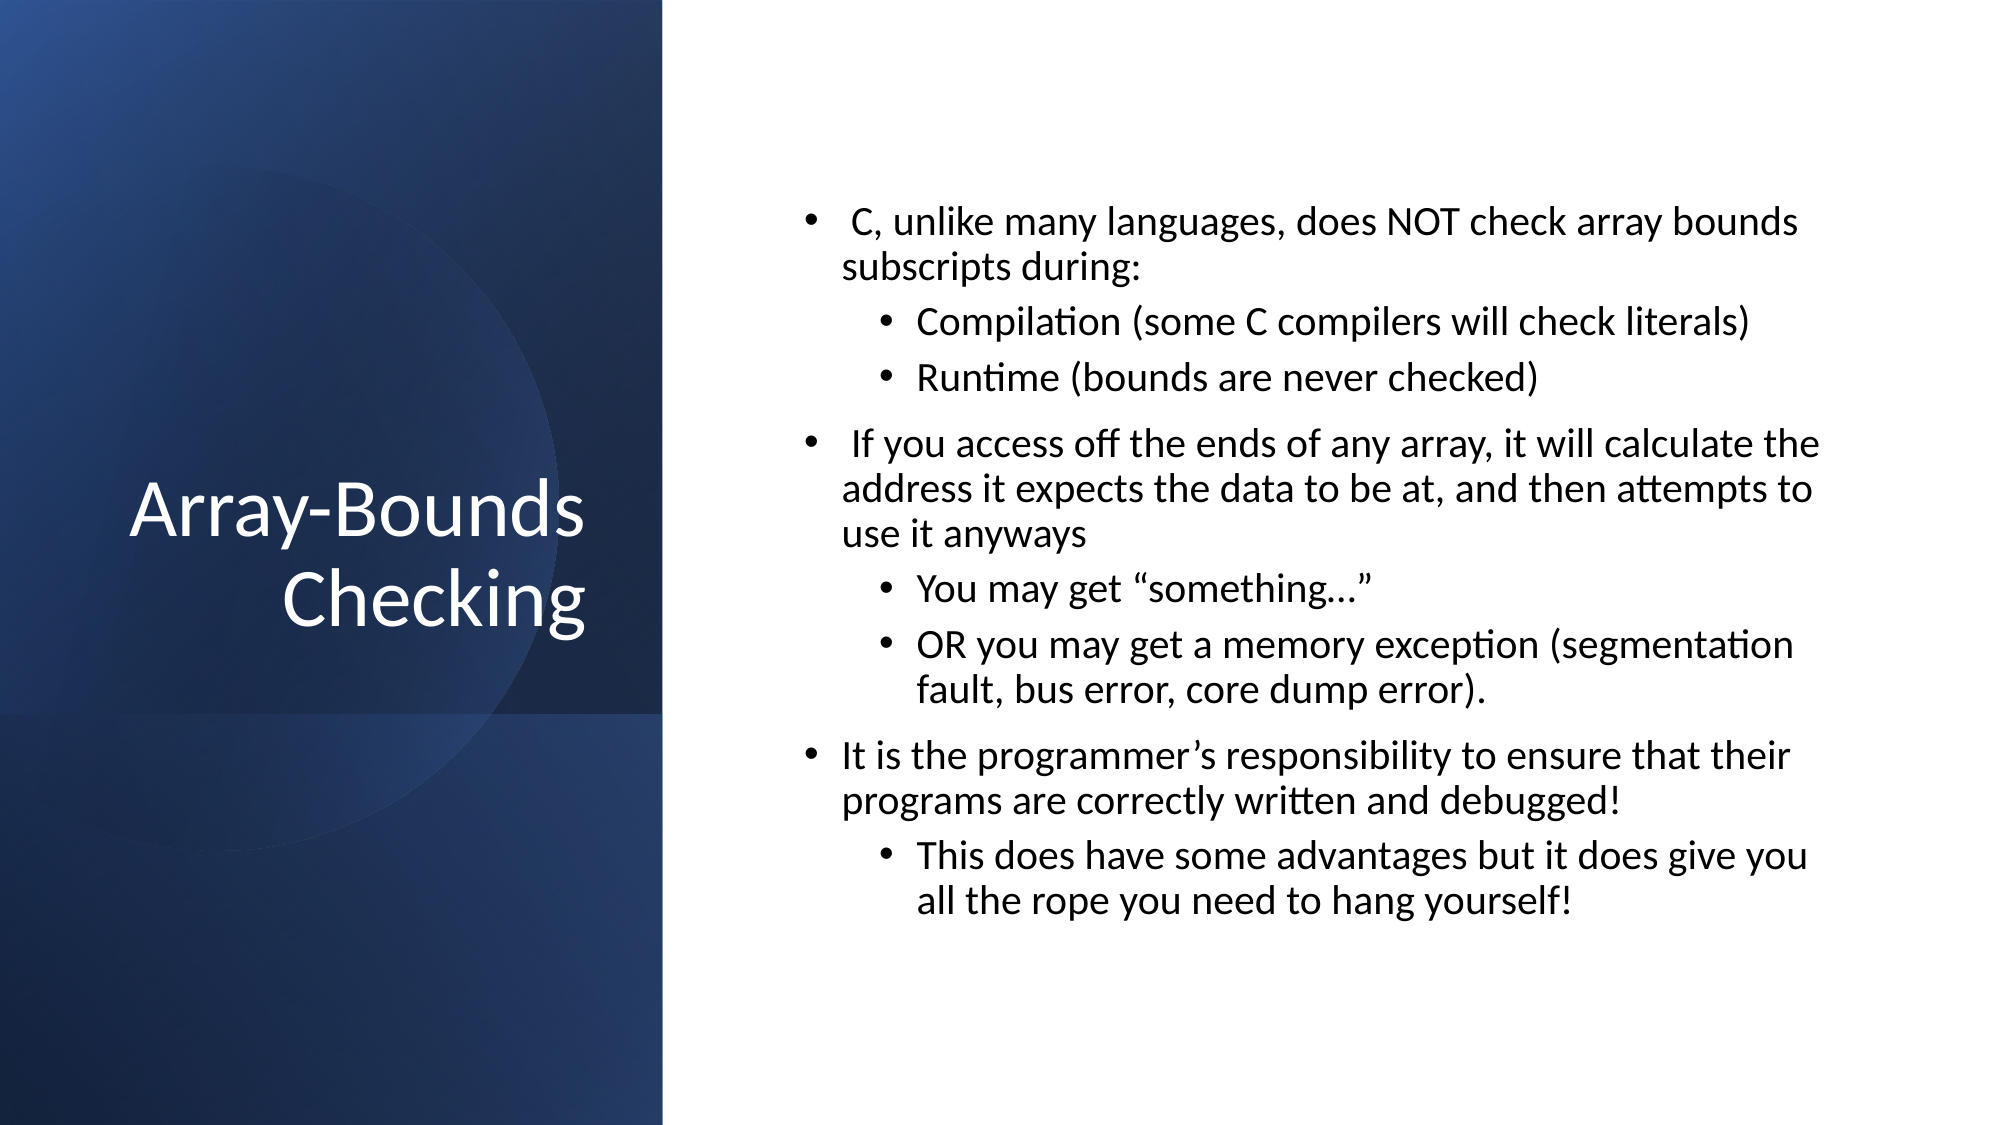

# Array-Bounds Checking
 C, unlike many languages, does NOT check array bounds subscripts during:
Compilation (some C compilers will check literals)
Runtime (bounds are never checked)
 If you access off the ends of any array, it will calculate the address it expects the data to be at, and then attempts to use it anyways
You may get “something…”
OR you may get a memory exception (segmentation fault, bus error, core dump error).
It is the programmer’s responsibility to ensure that their programs are correctly written and debugged!
This does have some advantages but it does give you all the rope you need to hang yourself!